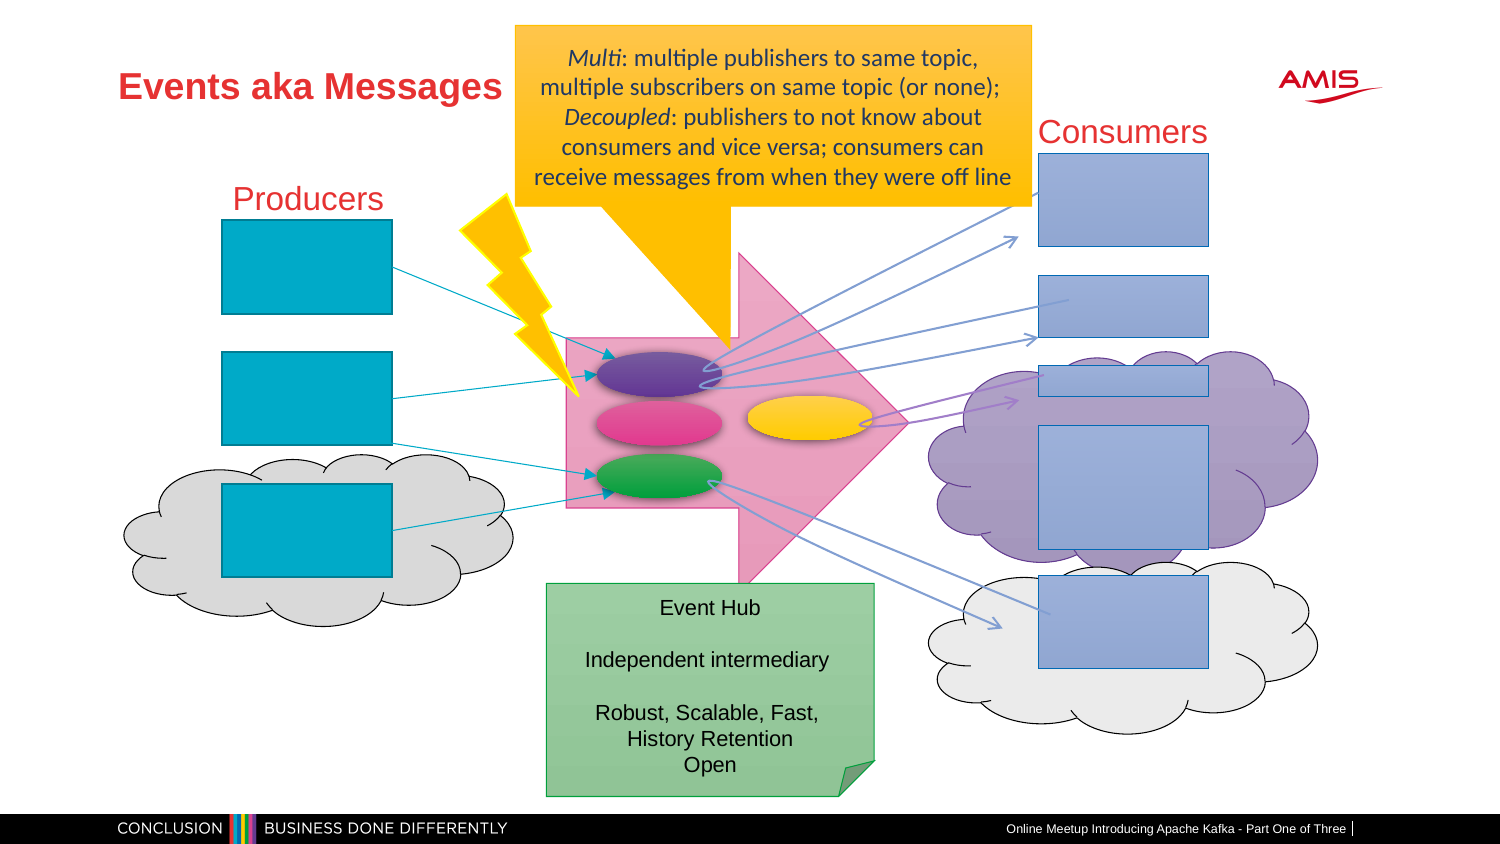

Multi: multiple publishers to same topic, multiple subscribers on same topic (or none);
Decoupled: publishers to not know about consumers and vice versa; consumers can receive messages from when they were off line
# Events aka Messages
Consumers

Producers

Event Hub

Independent intermediary

Robust, Scalable, Fast,
History Retention
Open
Online Meetup Introducing Apache Kafka - Part One of Three